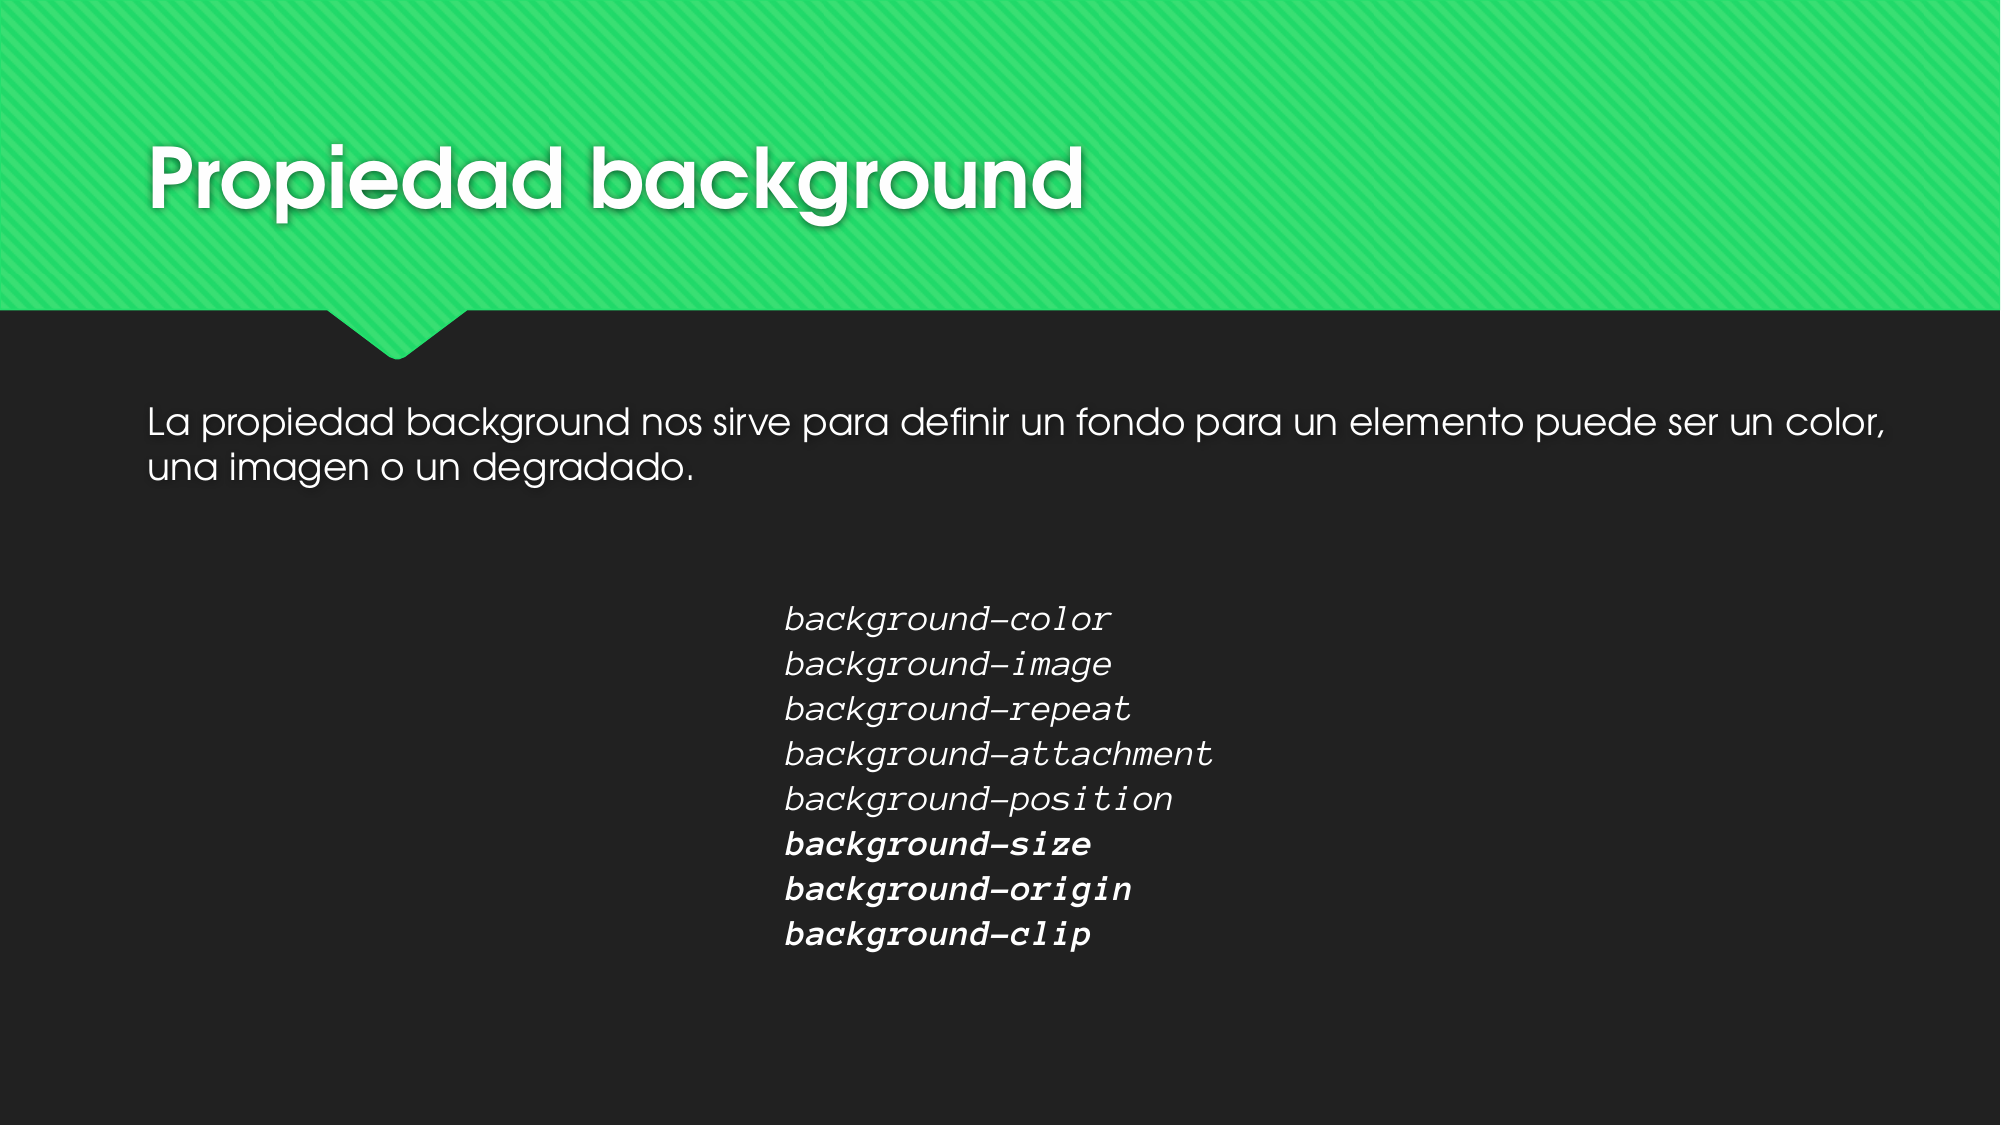

# Propiedad background
La propiedad background nos sirve para definir un fondo para un elemento puede ser un color, una imagen o un degradado.
background-color
background-image
background-repeat
background-attachment
background-position
background-size
background-origin
background-clip